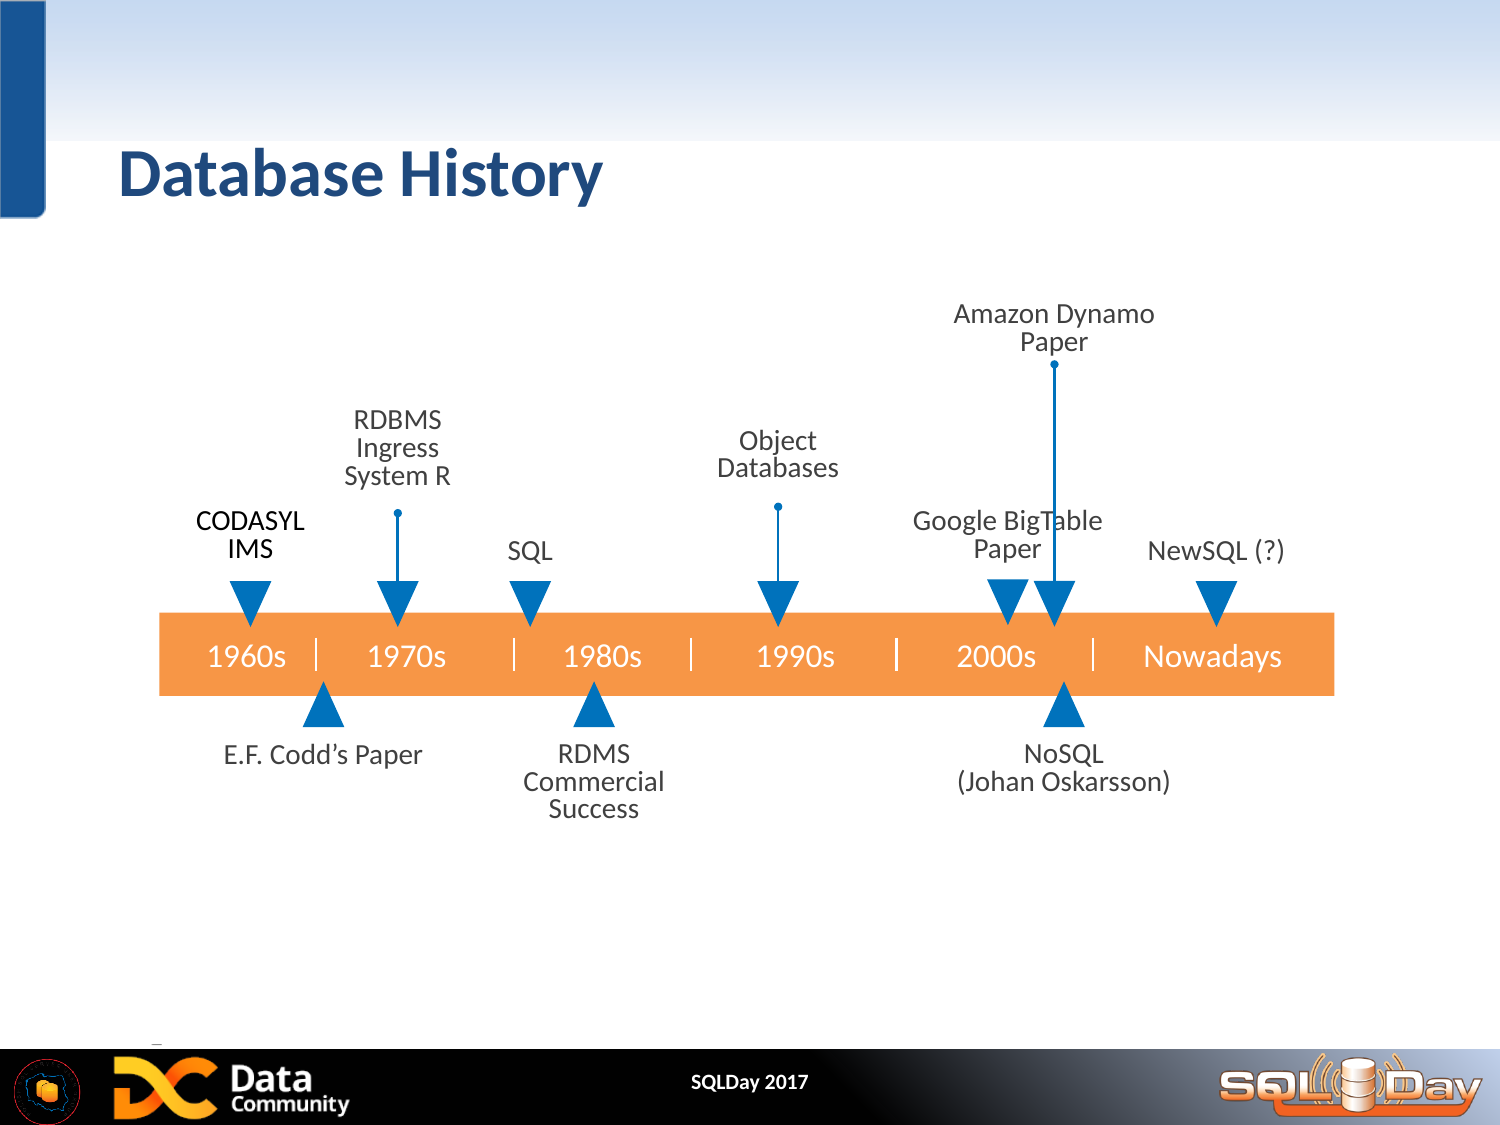

# Database History
Amazon Dynamo Paper
RDBMS
Ingress
System R
Object Databases
CODASYL
IMS
Google BigTable Paper
SQL
NewSQL (?)

1960s
1970s
1980s
1990s
2000s
Nowadays

RDMS Commercial Success
NoSQL
(Johan Oskarsson)
E.F. Codd’s Paper